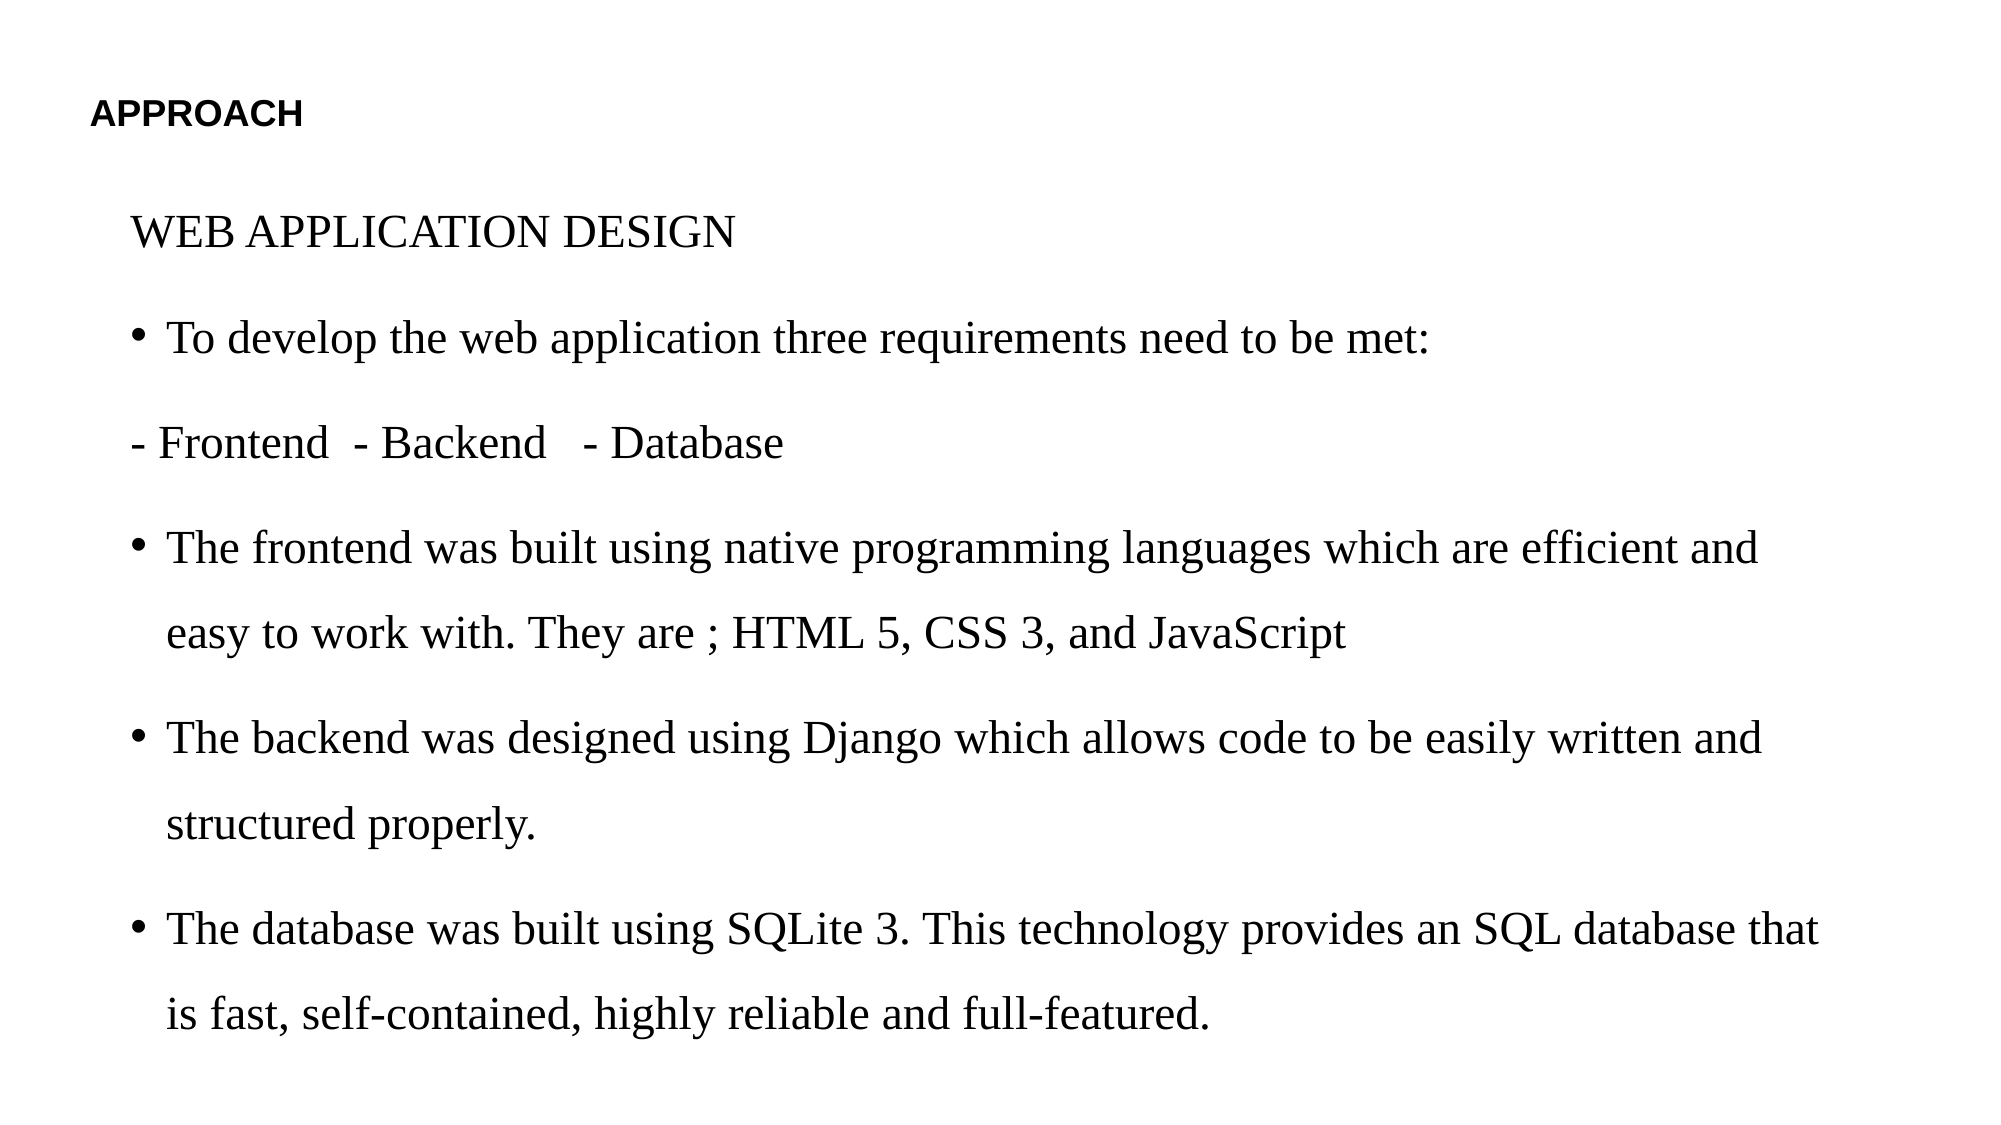

# APPROACH
WEB APPLICATION DESIGN
To develop the web application three requirements need to be met:
- Frontend  - Backend   - Database
The frontend was built using native programming languages which are efficient and easy to work with. They are ; HTML 5, CSS 3, and JavaScript
The backend was designed using Django which allows code to be easily written and structured properly.
The database was built using SQLite 3. This technology provides an SQL database that is fast, self-contained, highly reliable and full-featured.